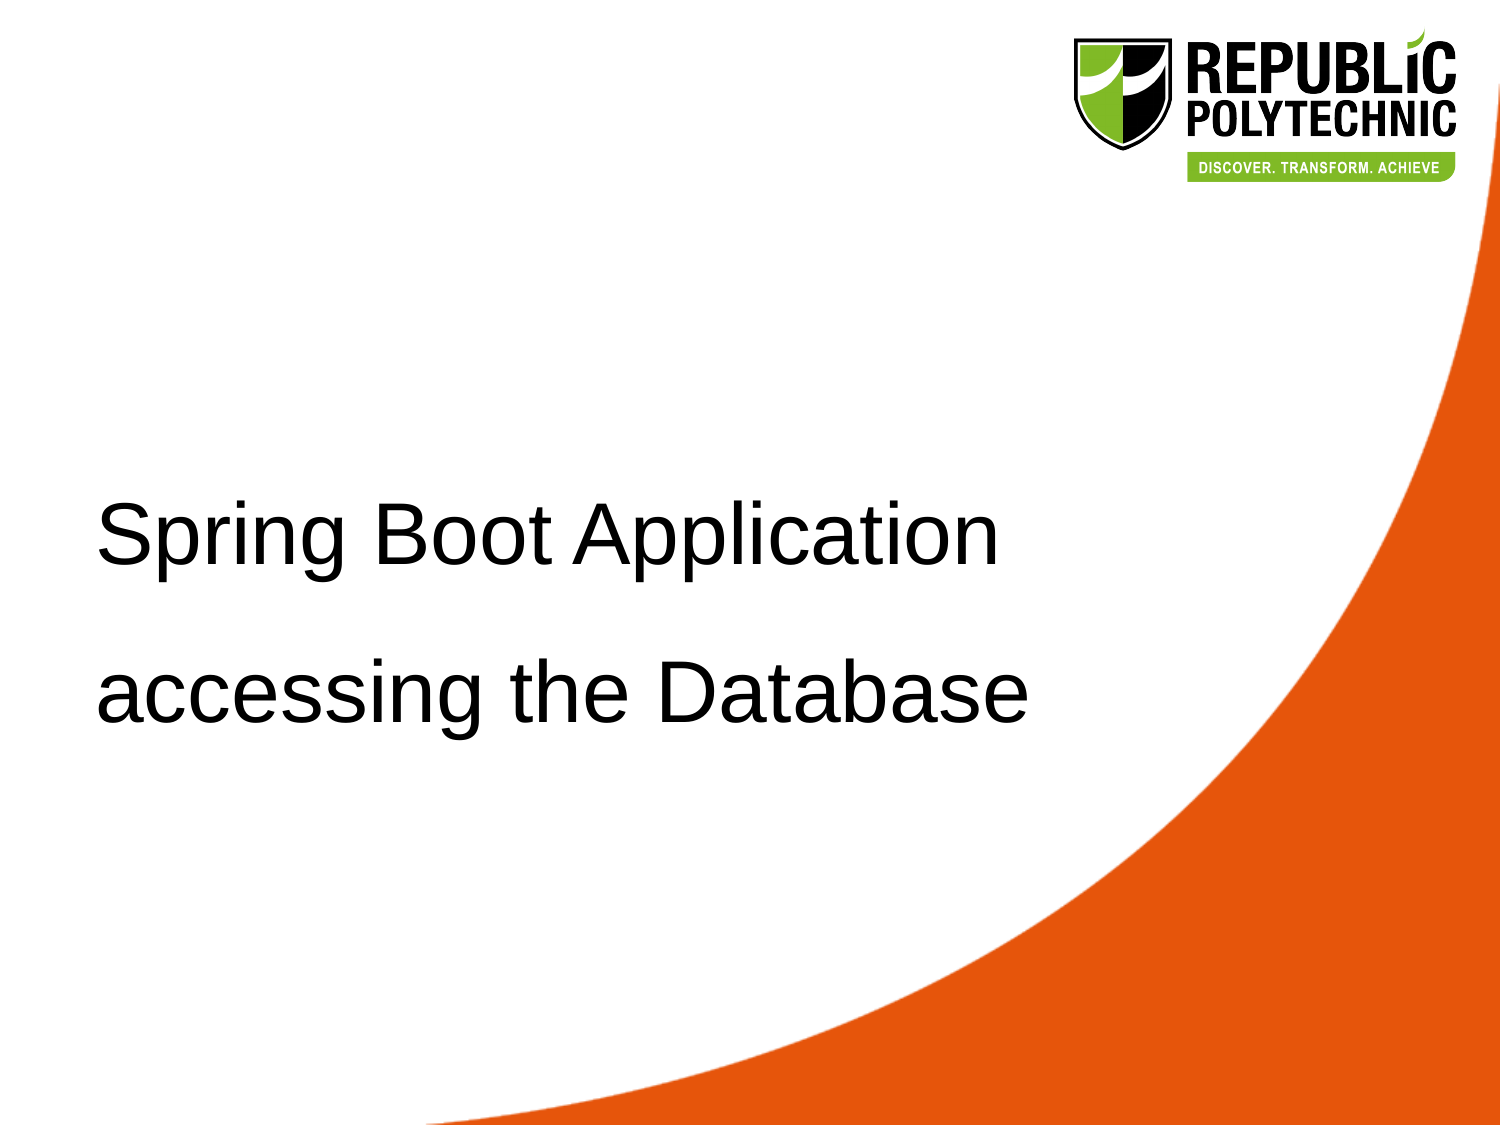

# Spring Boot Application accessing the Database